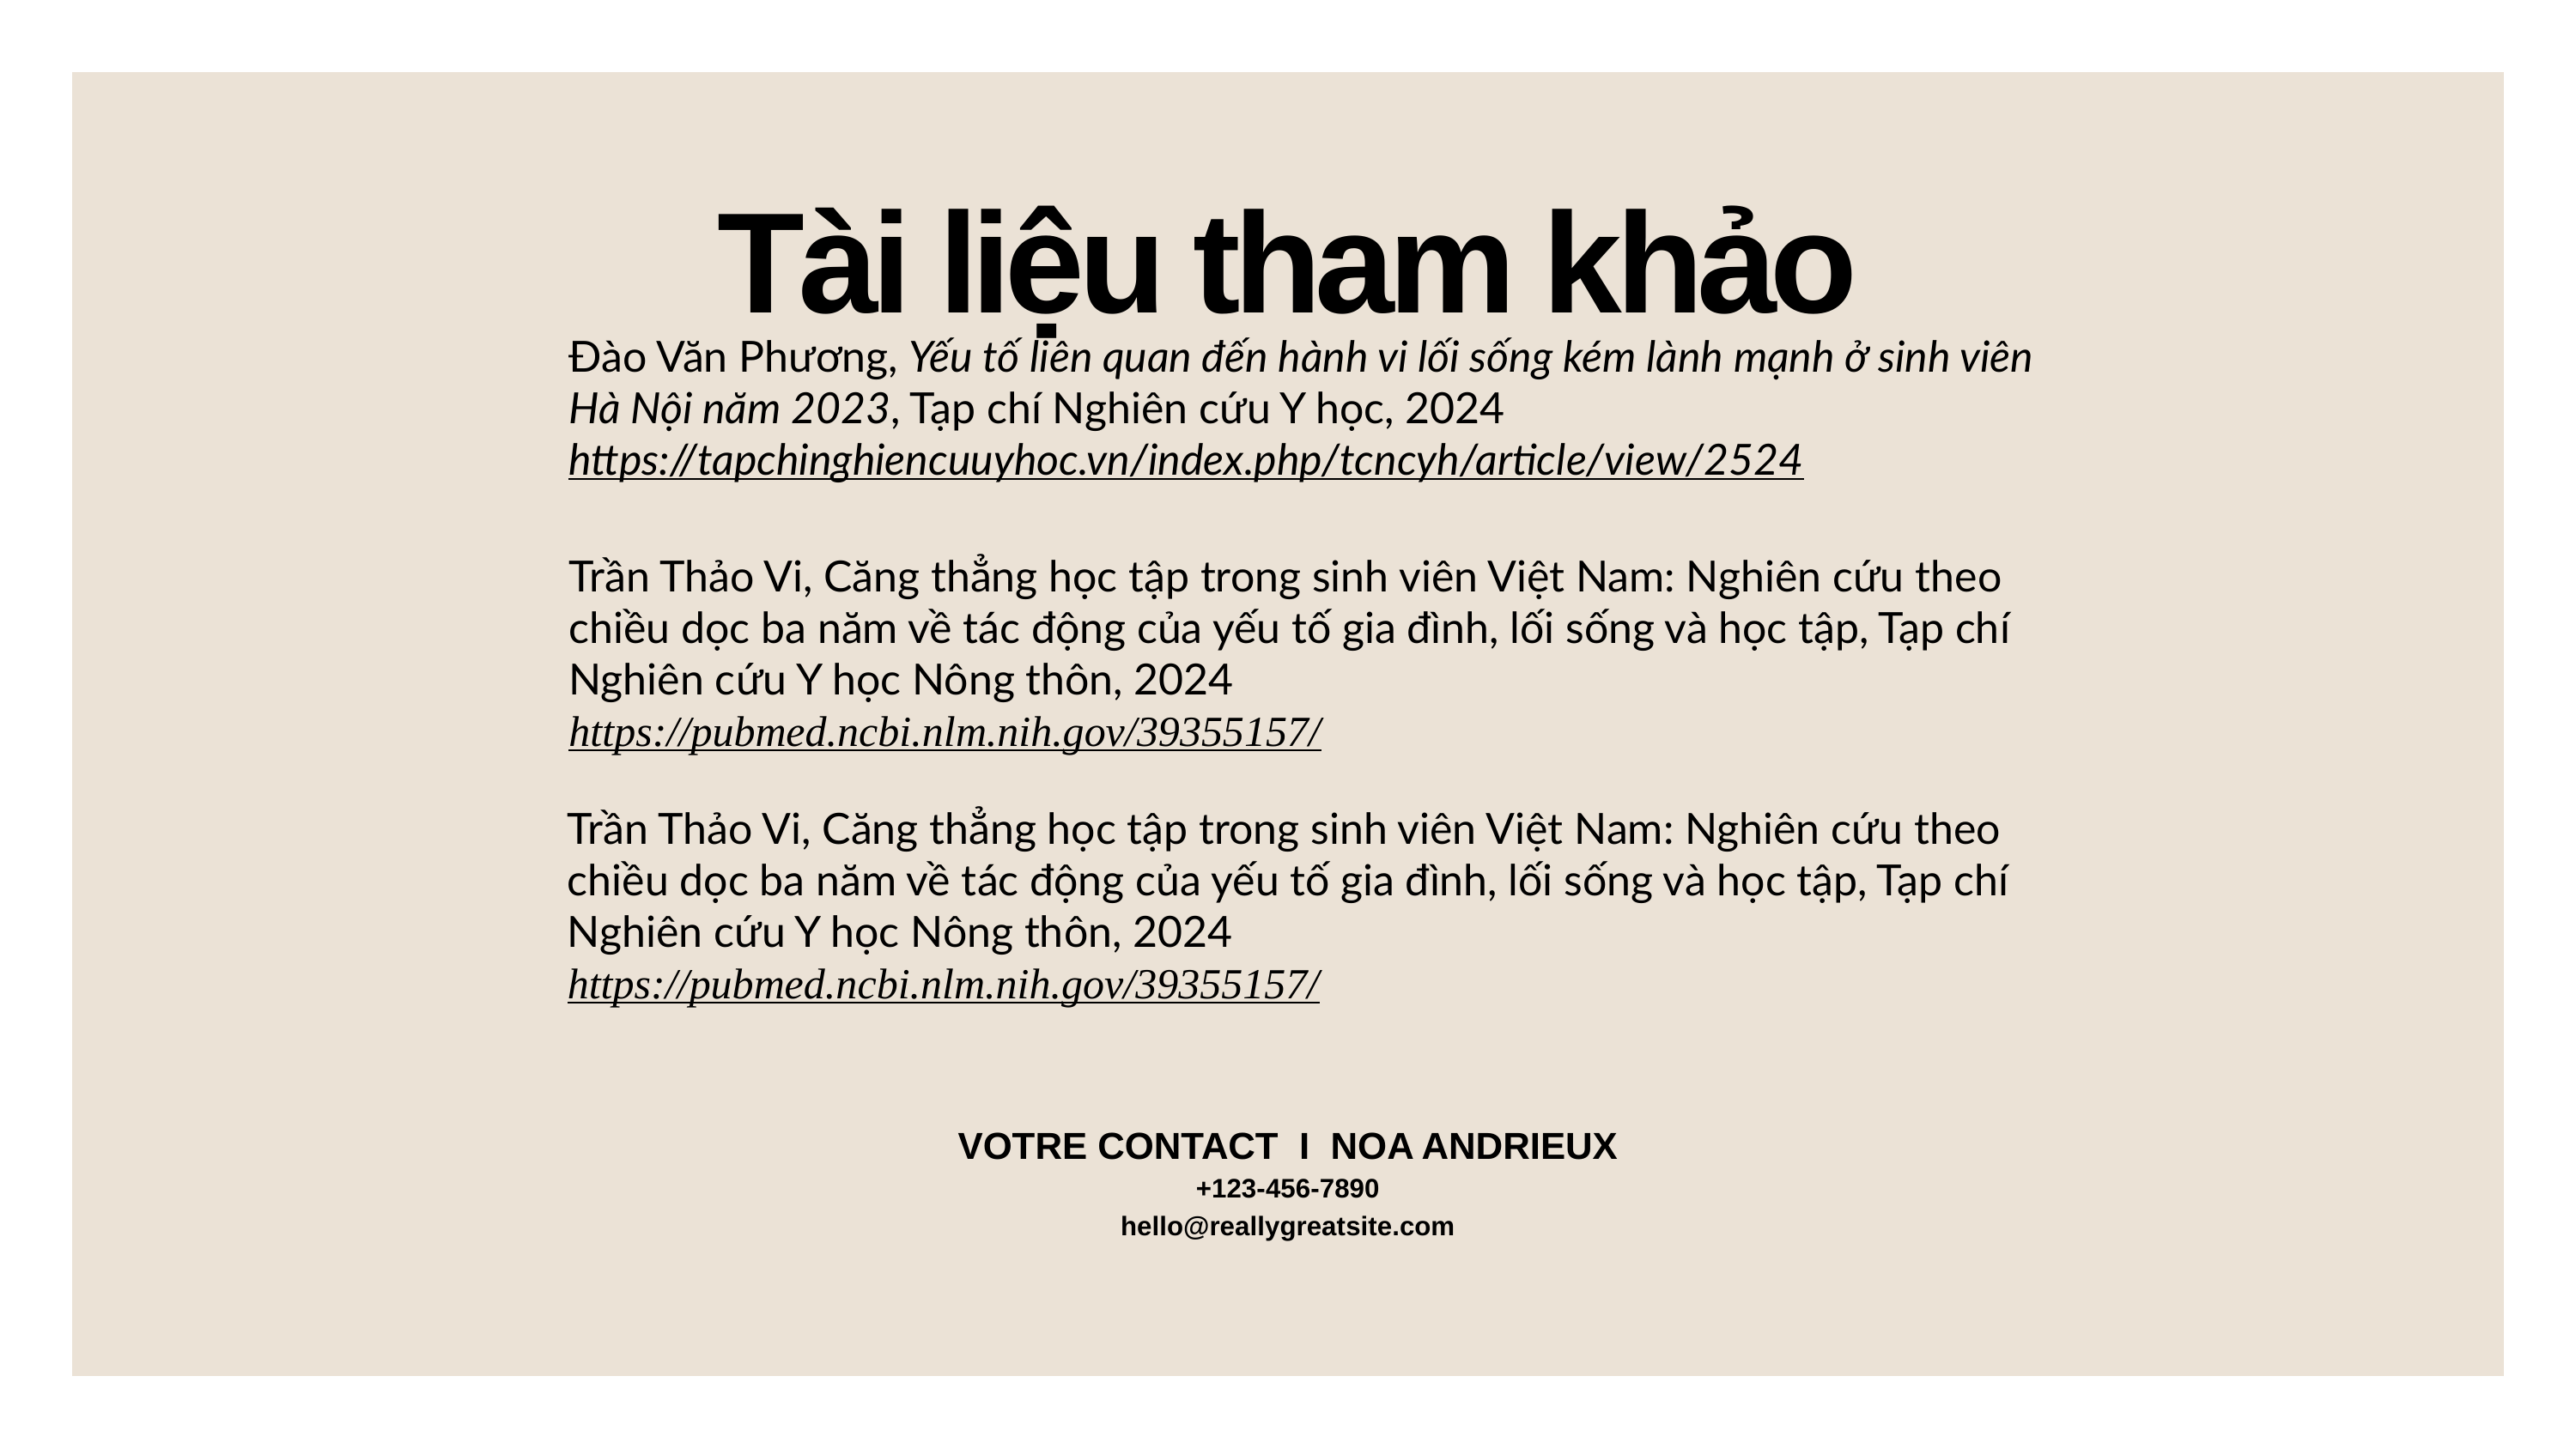

Tài liệu tham khảo
Đào Văn Phương, Yếu tố liên quan đến hành vi lối sống kém lành mạnh ở sinh viên Hà Nội năm 2023, Tạp chí Nghiên cứu Y học, 2024
https://tapchinghiencuuyhoc.vn/index.php/tcncyh/article/view/2524
Trần Thảo Vi, Căng thẳng học tập trong sinh viên Việt Nam: Nghiên cứu theo chiều dọc ba năm về tác động của yếu tố gia đình, lối sống và học tập, Tạp chí Nghiên cứu Y học Nông thôn, 2024
https://pubmed.ncbi.nlm.nih.gov/39355157/
Trần Thảo Vi, Căng thẳng học tập trong sinh viên Việt Nam: Nghiên cứu theo chiều dọc ba năm về tác động của yếu tố gia đình, lối sống và học tập, Tạp chí Nghiên cứu Y học Nông thôn, 2024
https://pubmed.ncbi.nlm.nih.gov/39355157/
VOTRE CONTACT  I  NOA ANDRIEUX
+123-456-7890
hello@reallygreatsite.com